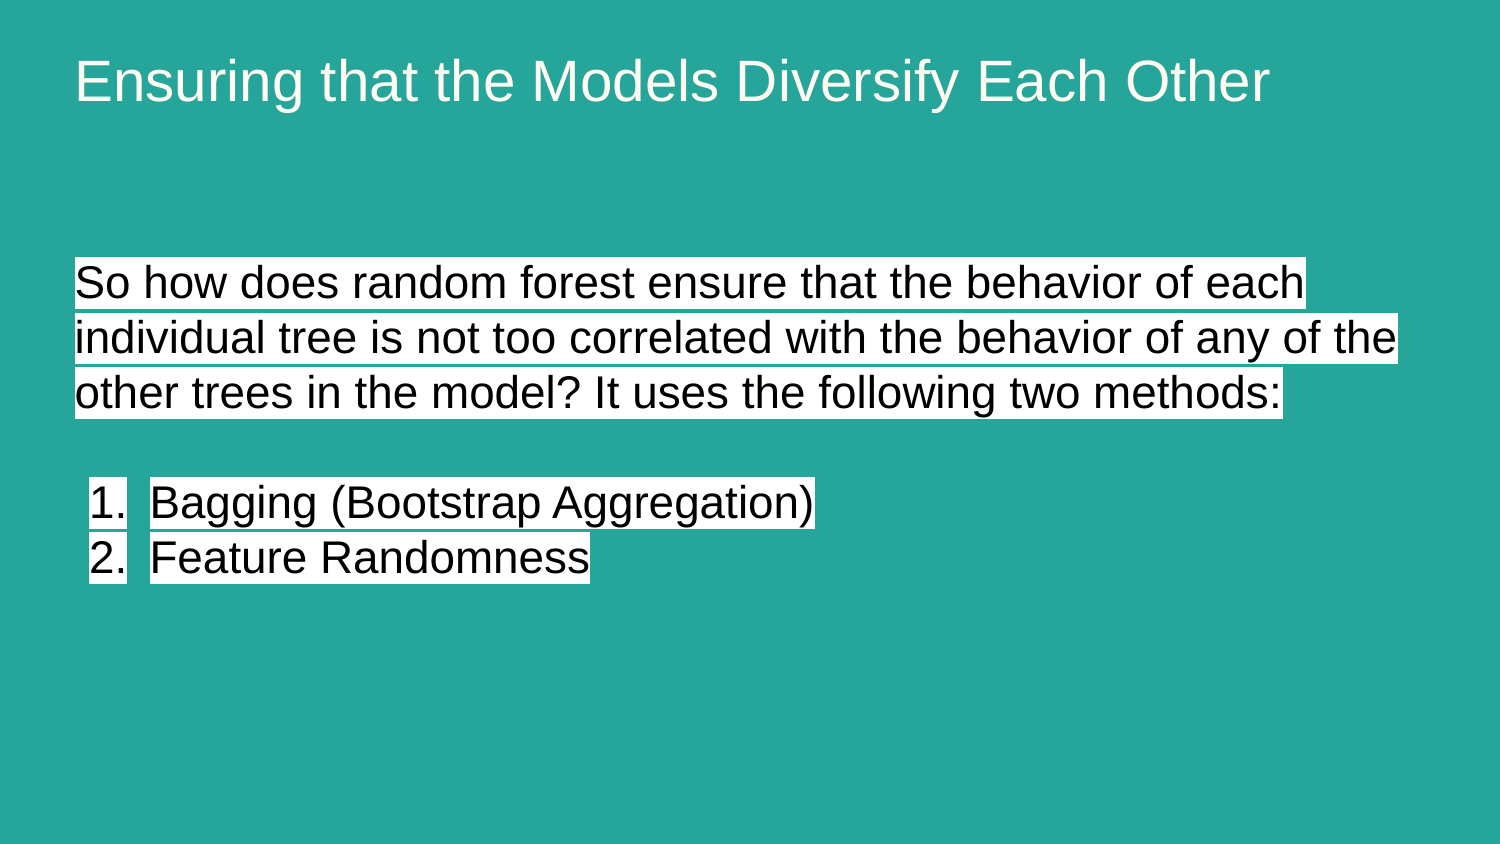

# Ensuring that the Models Diversify Each Other

So how does random forest ensure that the behavior of each individual tree is not too correlated with the behavior of any of the other trees in the model? It uses the following two methods:

Bagging (Bootstrap Aggregation)
Feature Randomness